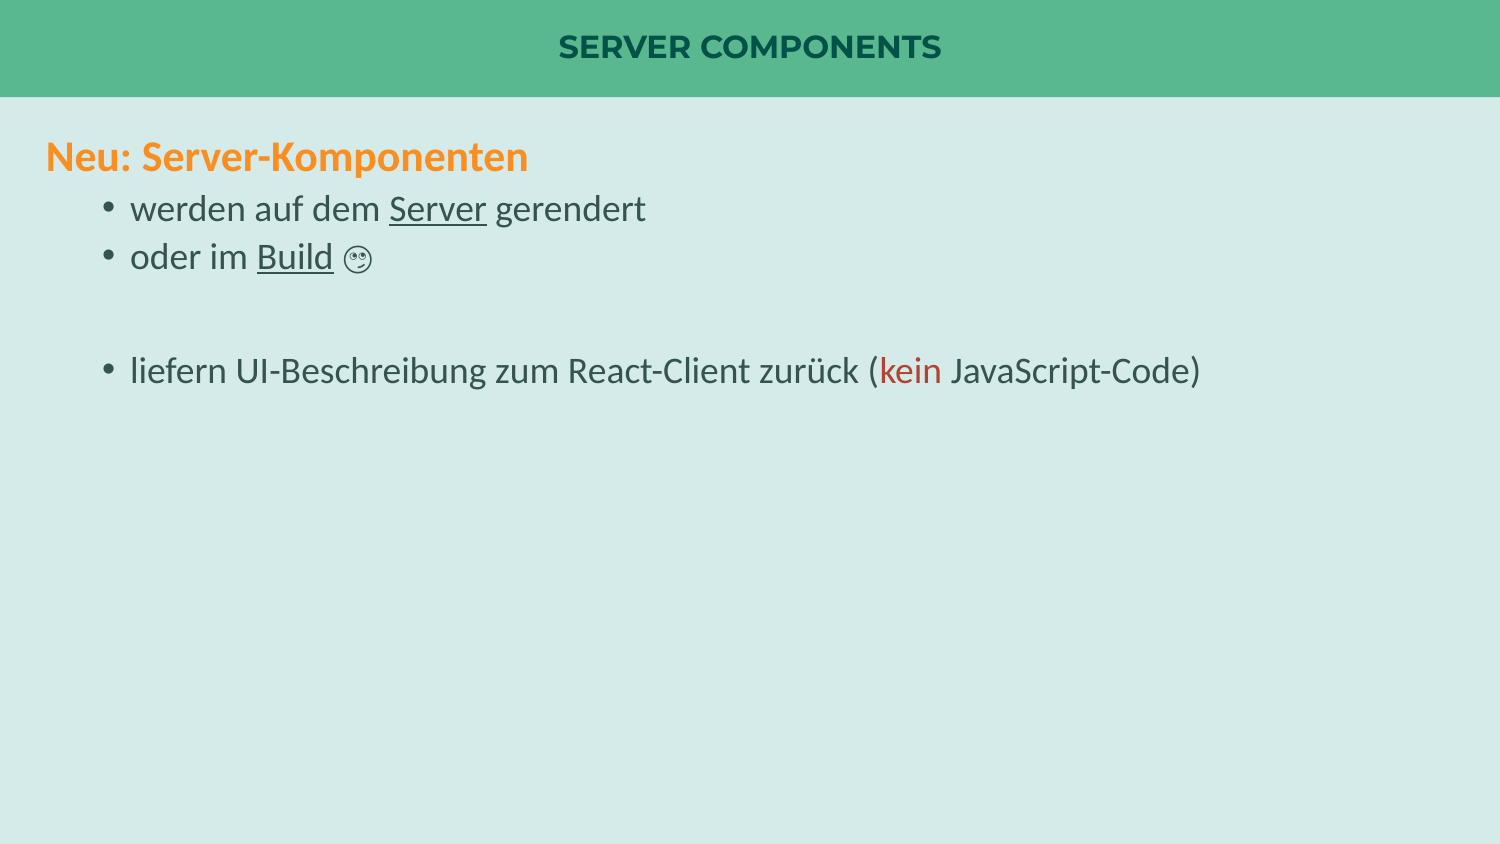

# Server Components
Neu: Server-Komponenten
werden auf dem Server gerendert
oder im Build 🙄

liefern UI-Beschreibung zum React-Client zurück (kein JavaScript-Code)